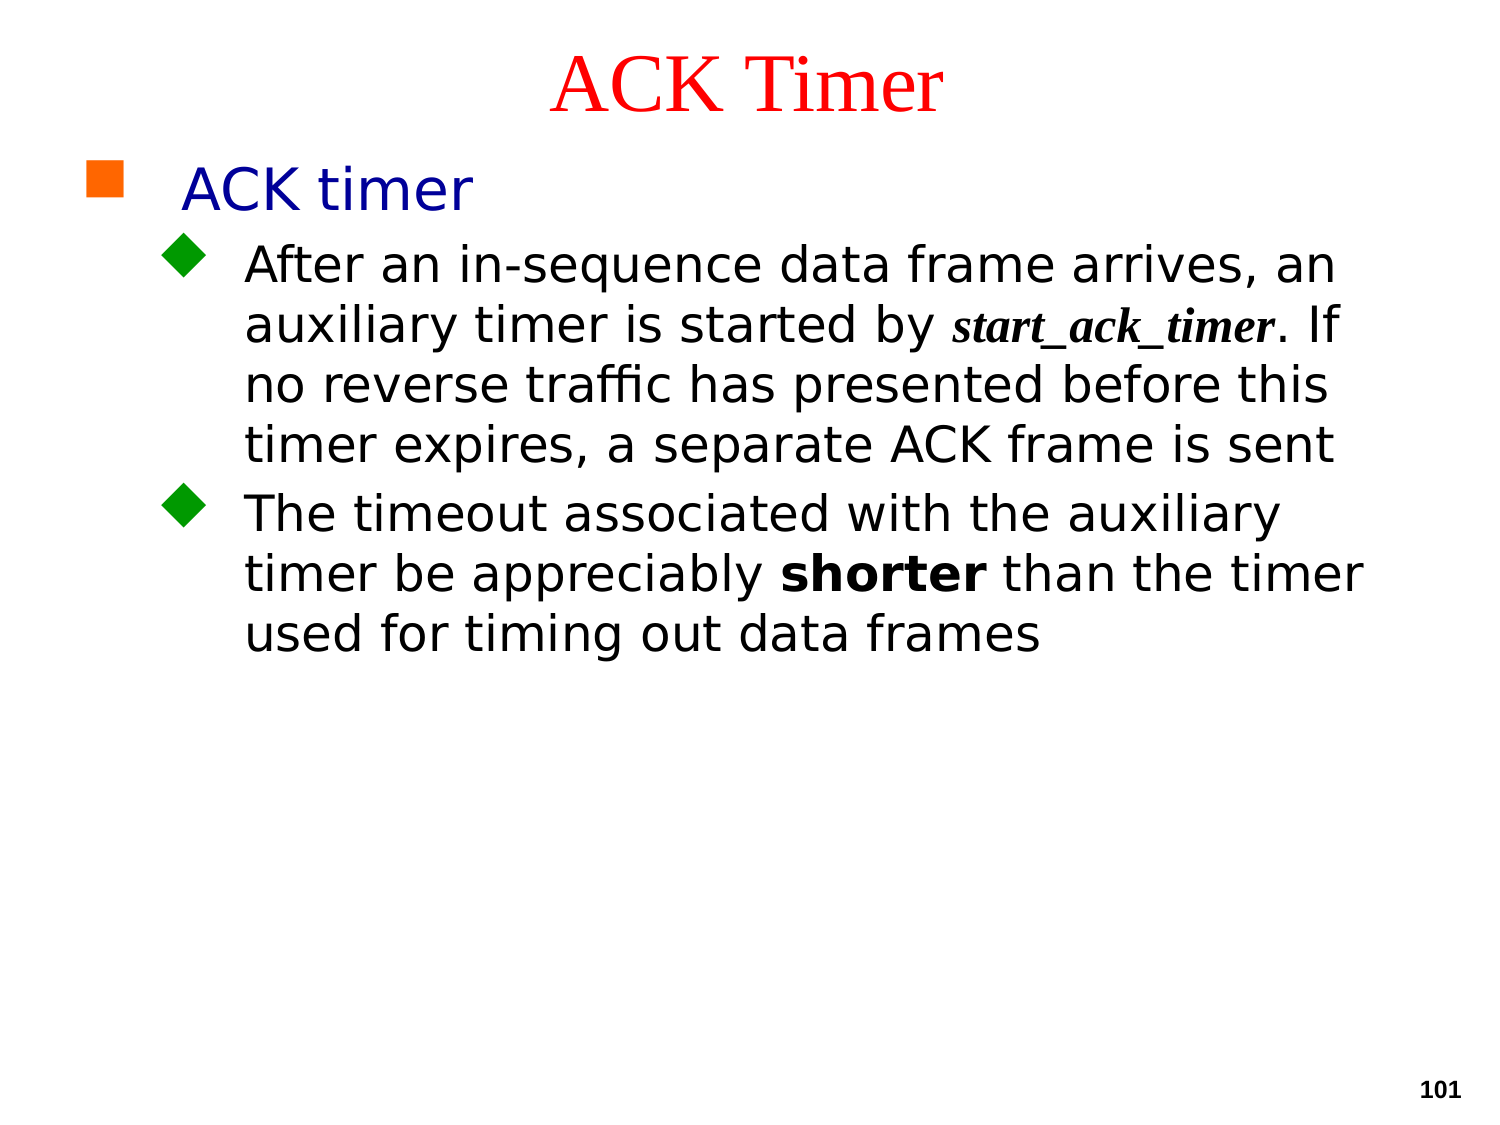

# ACK Timer
ACK timer
After an in-sequence data frame arrives, an auxiliary timer is started by start_ack_timer. If no reverse traffic has presented before this timer expires, a separate ACK frame is sent
The timeout associated with the auxiliary timer be appreciably shorter than the timer used for timing out data frames